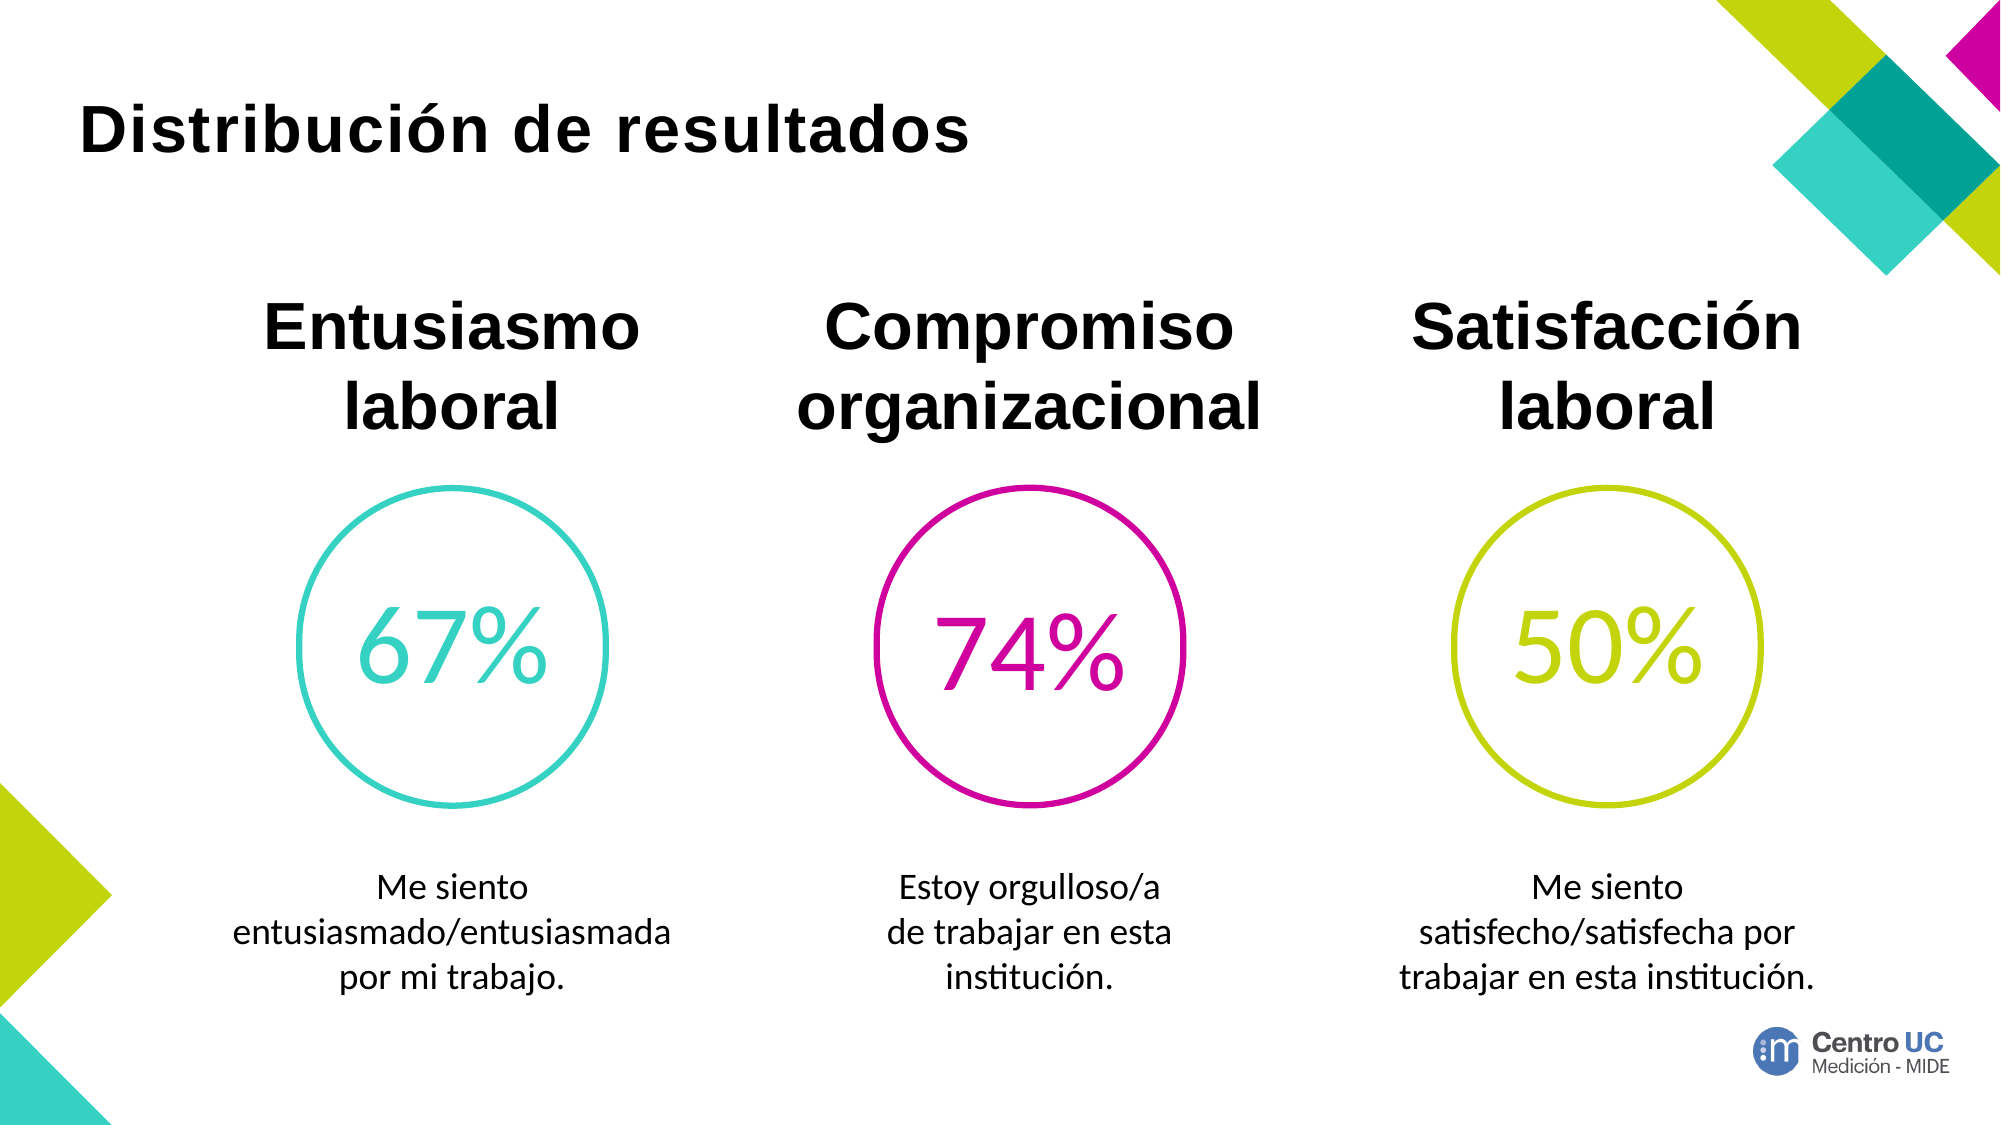

# Distribución de resultados

67%
50%
74%